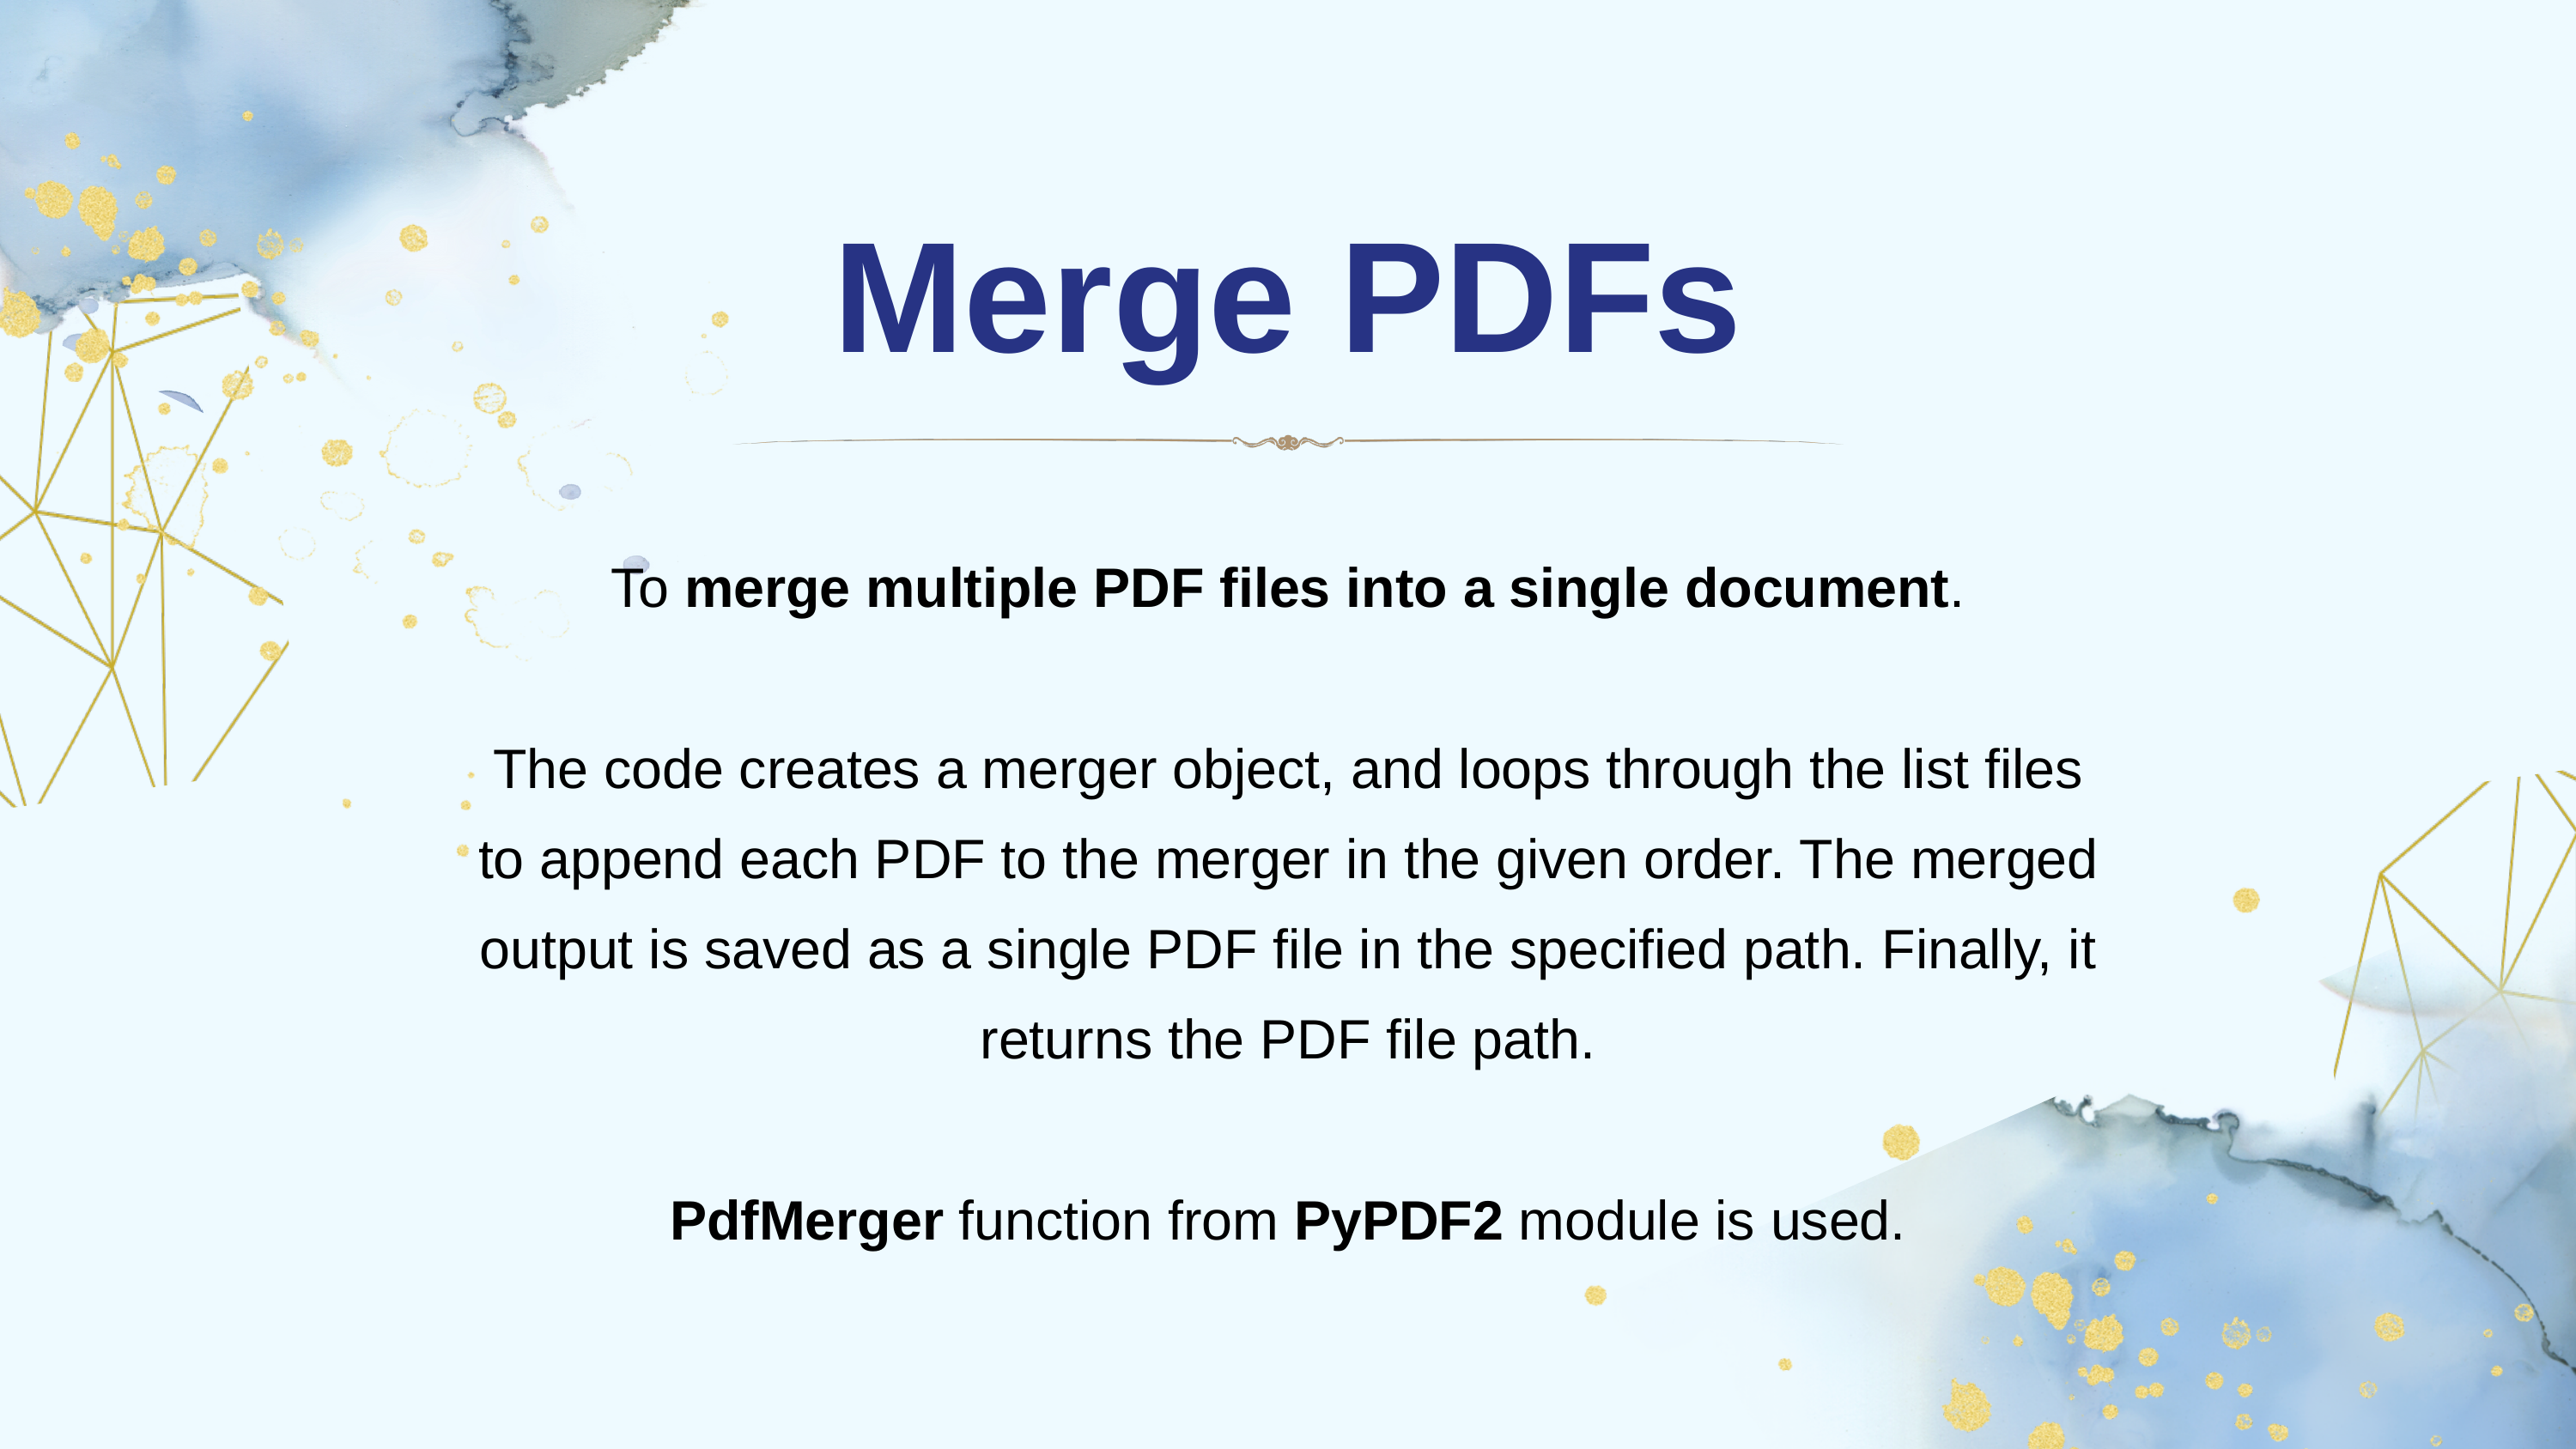

Merge PDFs

To merge multiple PDF files into a single document.

The code creates a merger object, and loops through the list files to append each PDF to the merger in the given order. The merged output is saved as a single PDF file in the specified path. Finally, it returns the PDF file path.

PdfMerger function from PyPDF2 module is used.